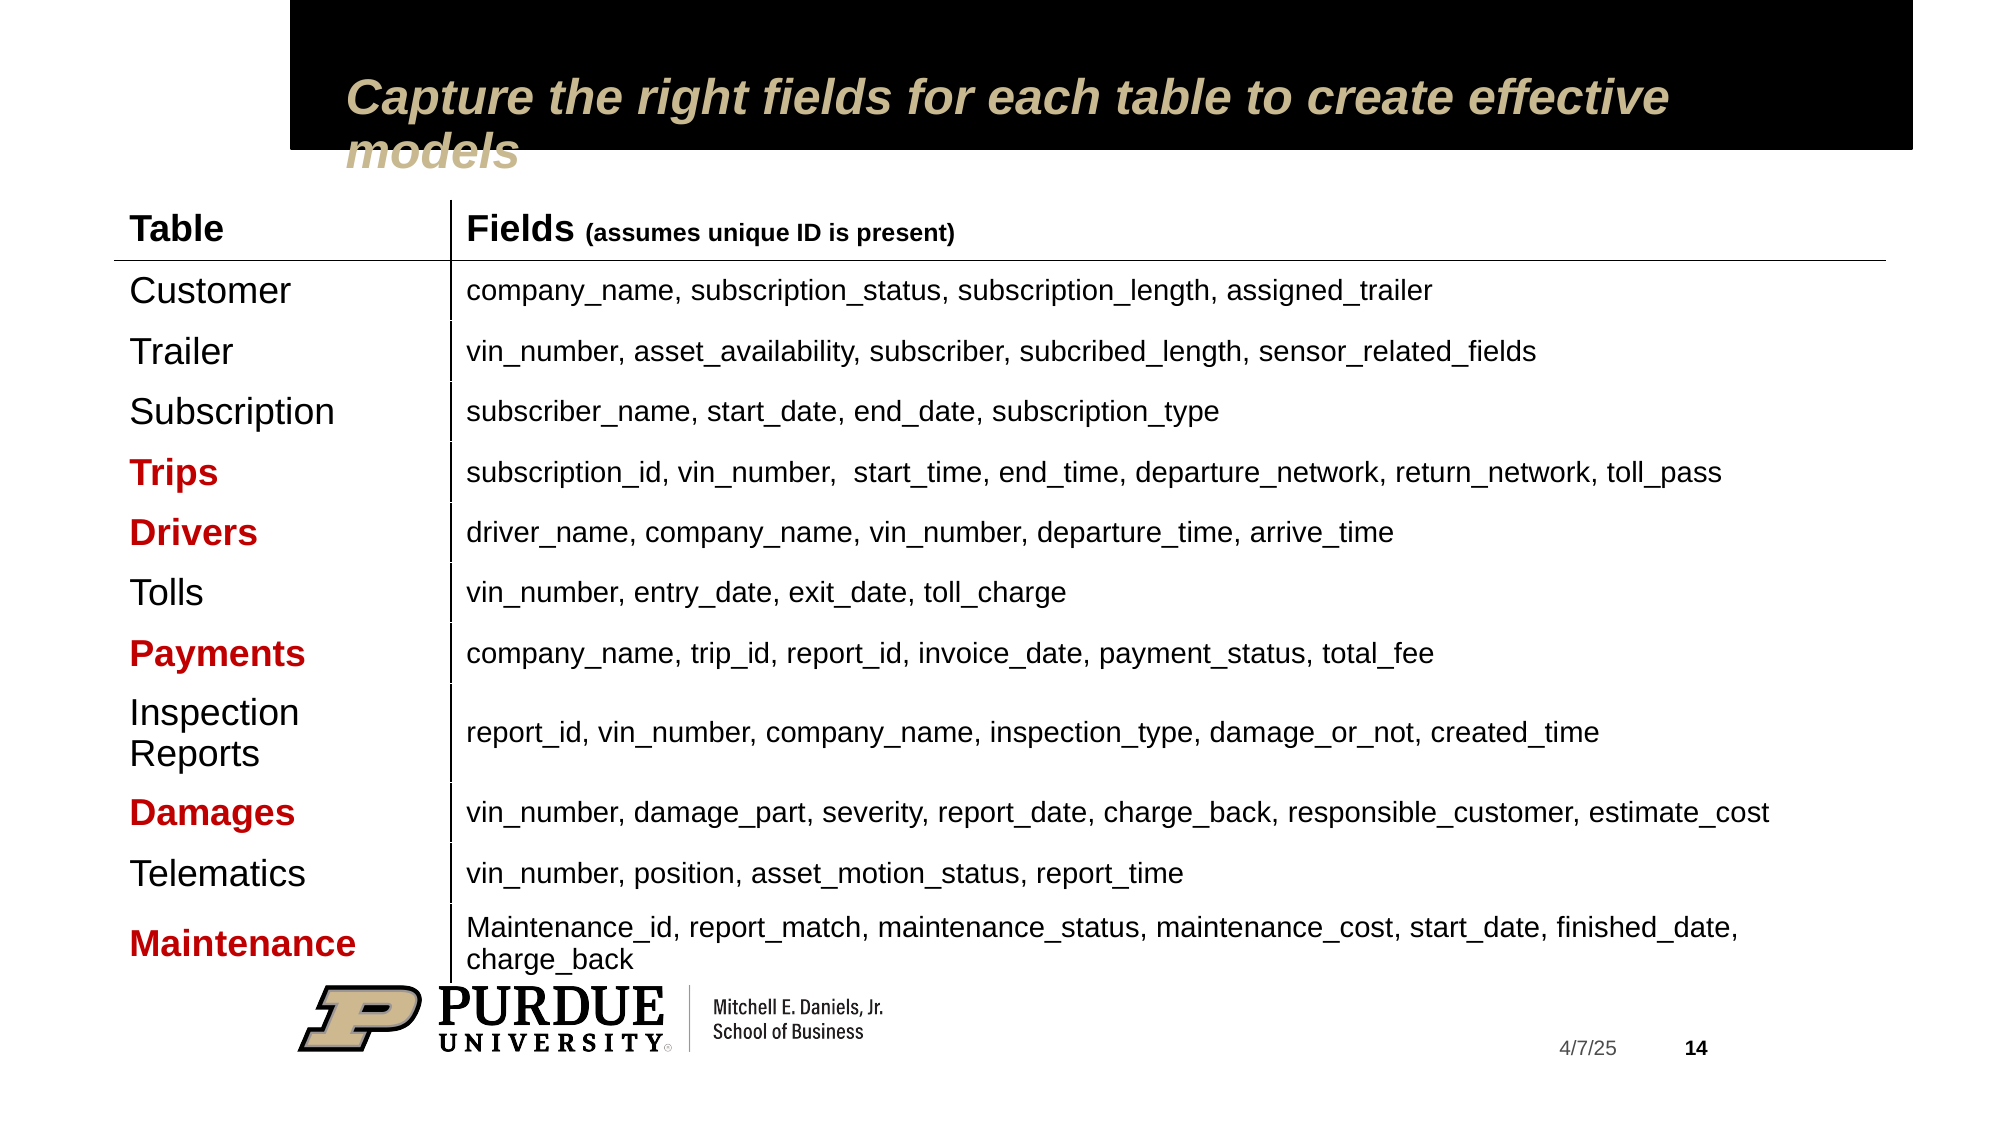

# Capture the right fields for each table to create effective models
| Table | Fields (assumes unique ID is present) |
| --- | --- |
| Customer | company\_name, subscription\_status, subscription\_length, assigned\_trailer |
| Trailer | vin\_number, asset\_availability, subscriber, subcribed\_length, sensor\_related\_fields |
| Subscription | subscriber\_name, start\_date, end\_date, subscription\_type |
| Trips | subscription\_id, vin\_number,  start\_time, end\_time, departure\_network, return\_network, toll\_pass |
| Drivers | driver\_name, company\_name, vin\_number, departure\_time, arrive\_time |
| Tolls | vin\_number, entry\_date, exit\_date, toll\_charge |
| Payments | company\_name, trip\_id, report\_id, invoice\_date, payment\_status, total\_fee |
| Inspection Reports | report\_id, vin\_number, company\_name, inspection\_type, damage\_or\_not, created\_time |
| Damages | vin\_number, damage\_part, severity, report\_date, charge\_back, responsible\_customer, estimate\_cost |
| Telematics | vin\_number, position, asset\_motion\_status, report\_time |
| Maintenance | Maintenance\_id, report\_match, maintenance\_status, maintenance\_cost, start\_date, finished\_date, charge\_back |
14
4/7/25